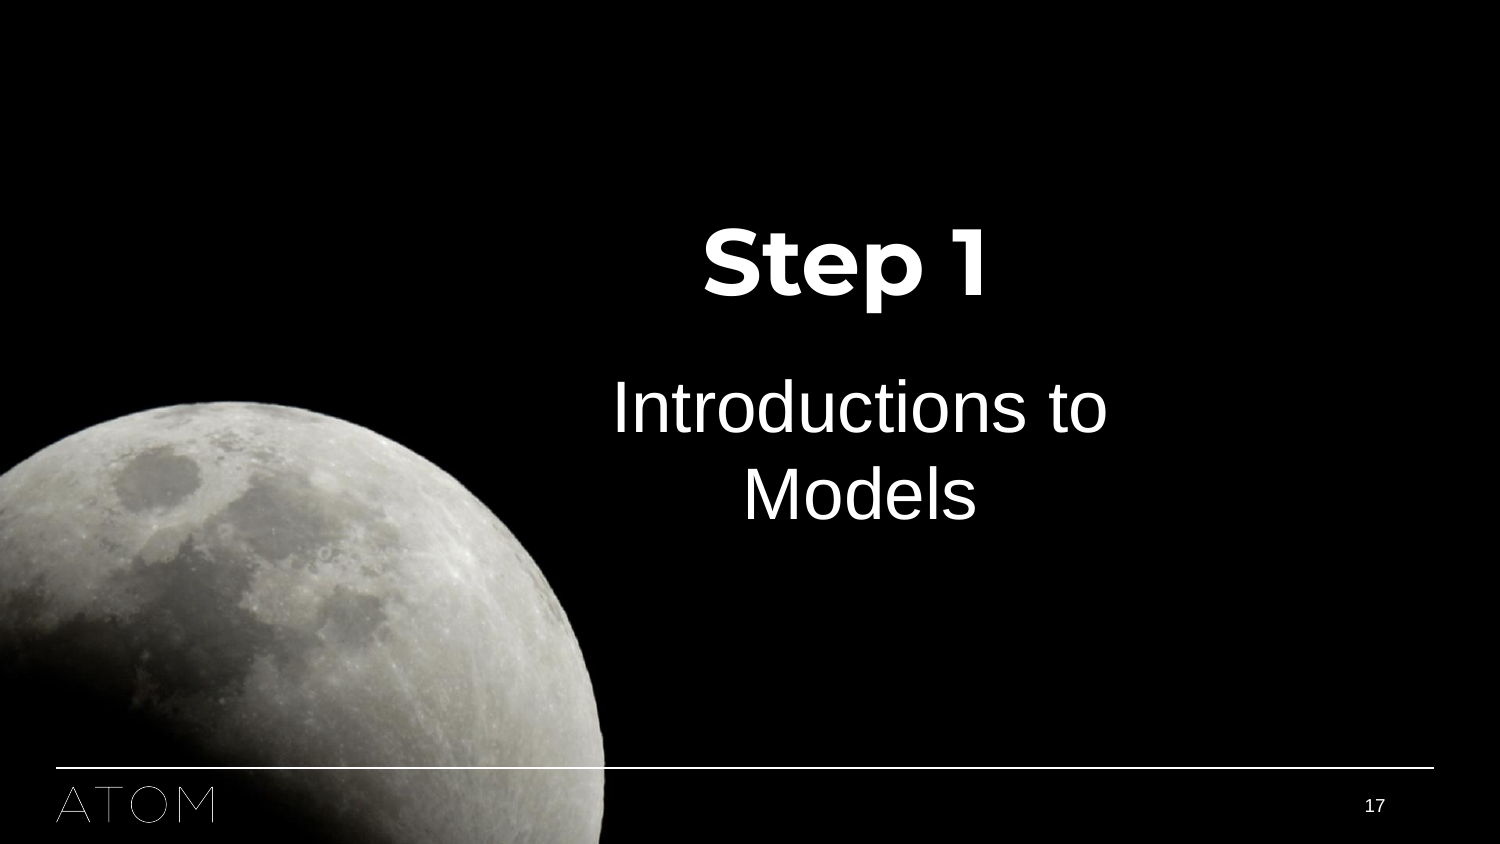

# Step 1

Introductions to Models
17